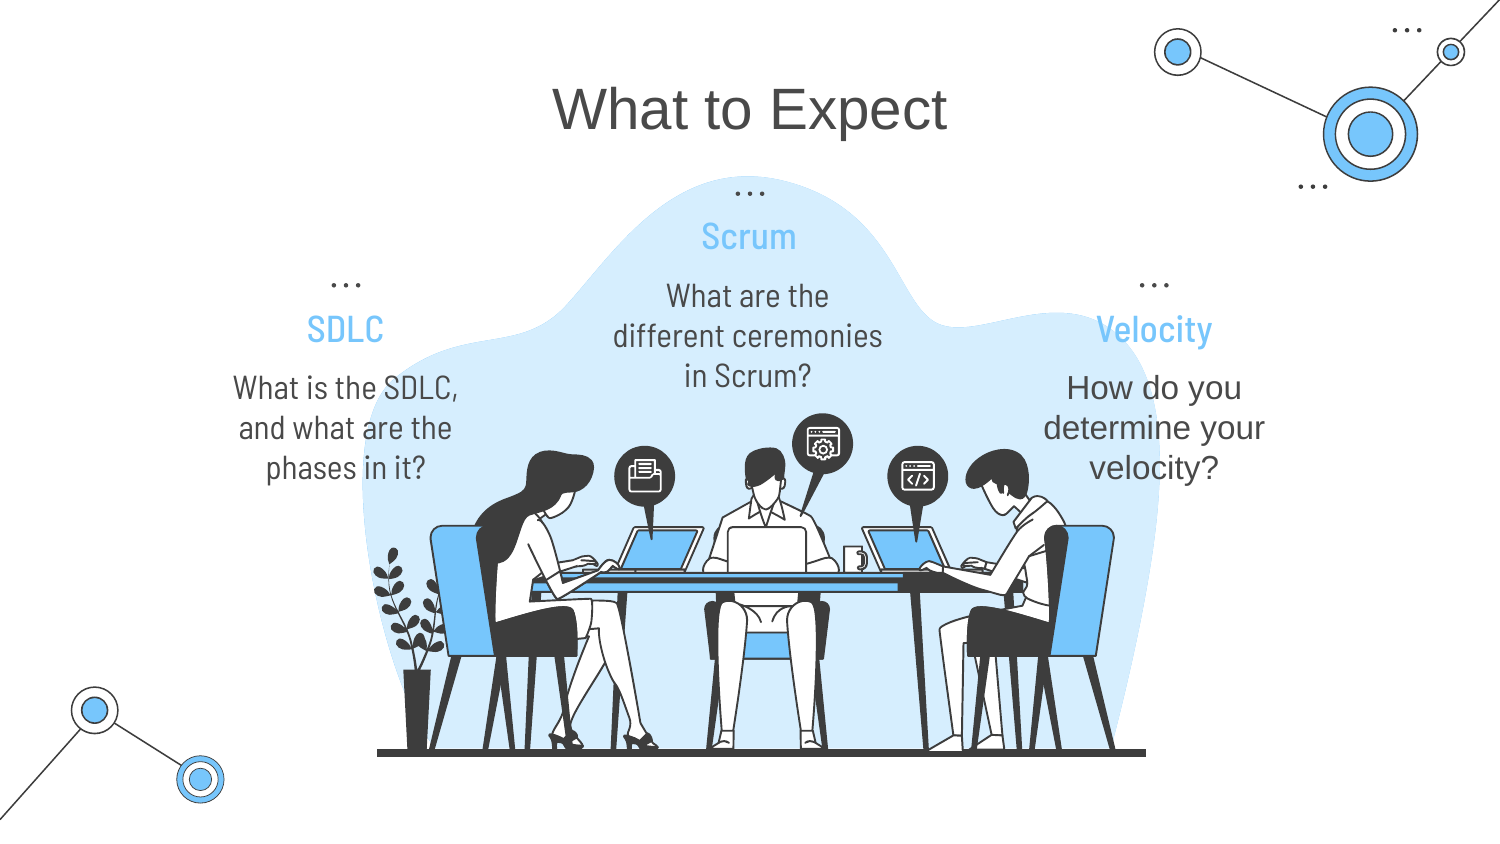

# What to Expect

Scrum
What are the different ceremonies in Scrum?

SDLC
Velocity
What is the SDLC, and what are the phases in it?
How do you determine your velocity?